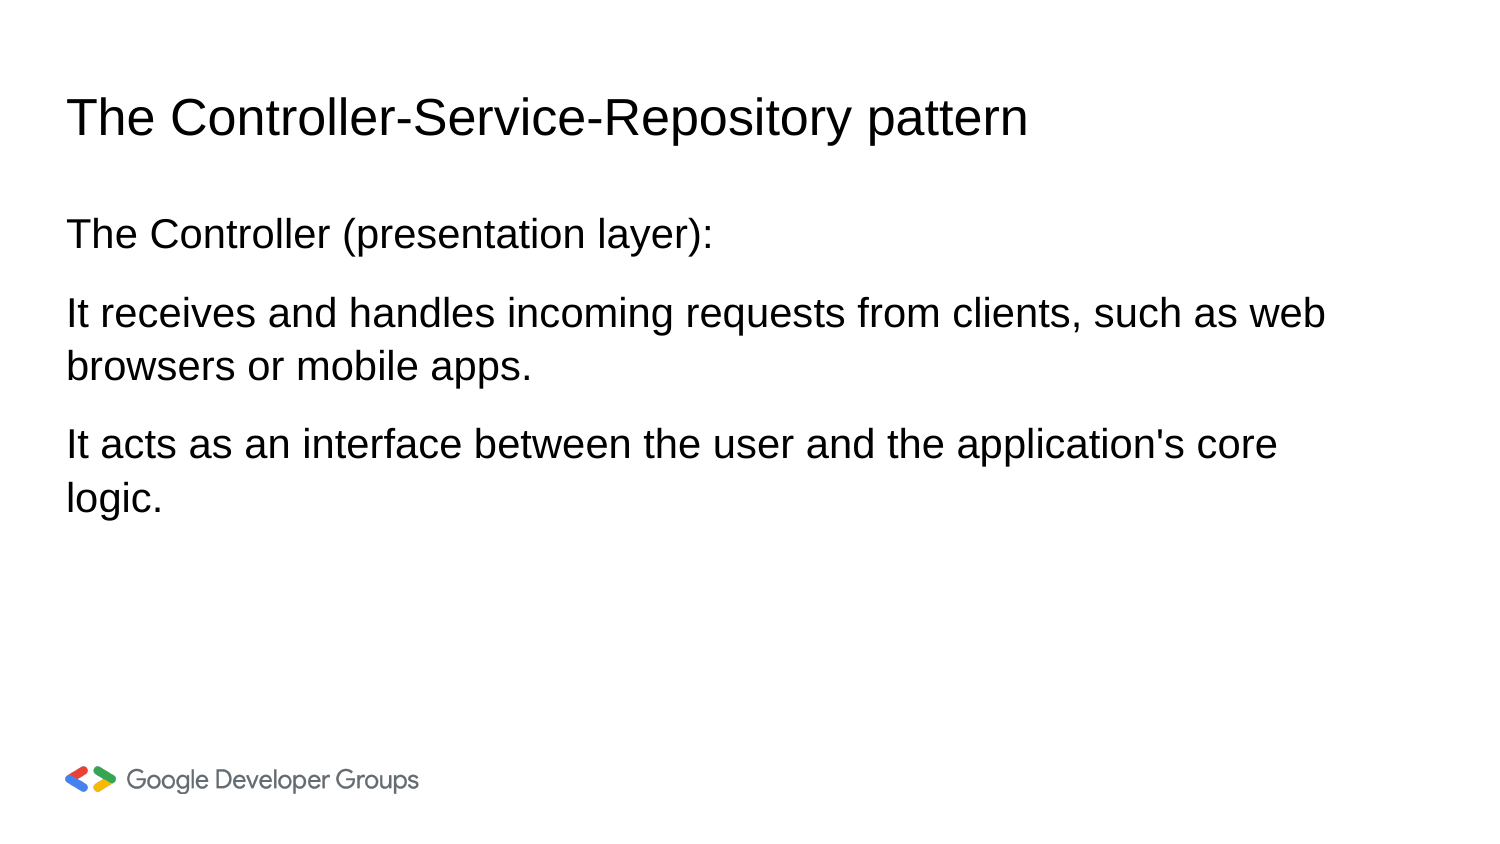

# The Controller-Service-Repository pattern
The Controller (presentation layer):
It receives and handles incoming requests from clients, such as web browsers or mobile apps.
It acts as an interface between the user and the application's core logic.